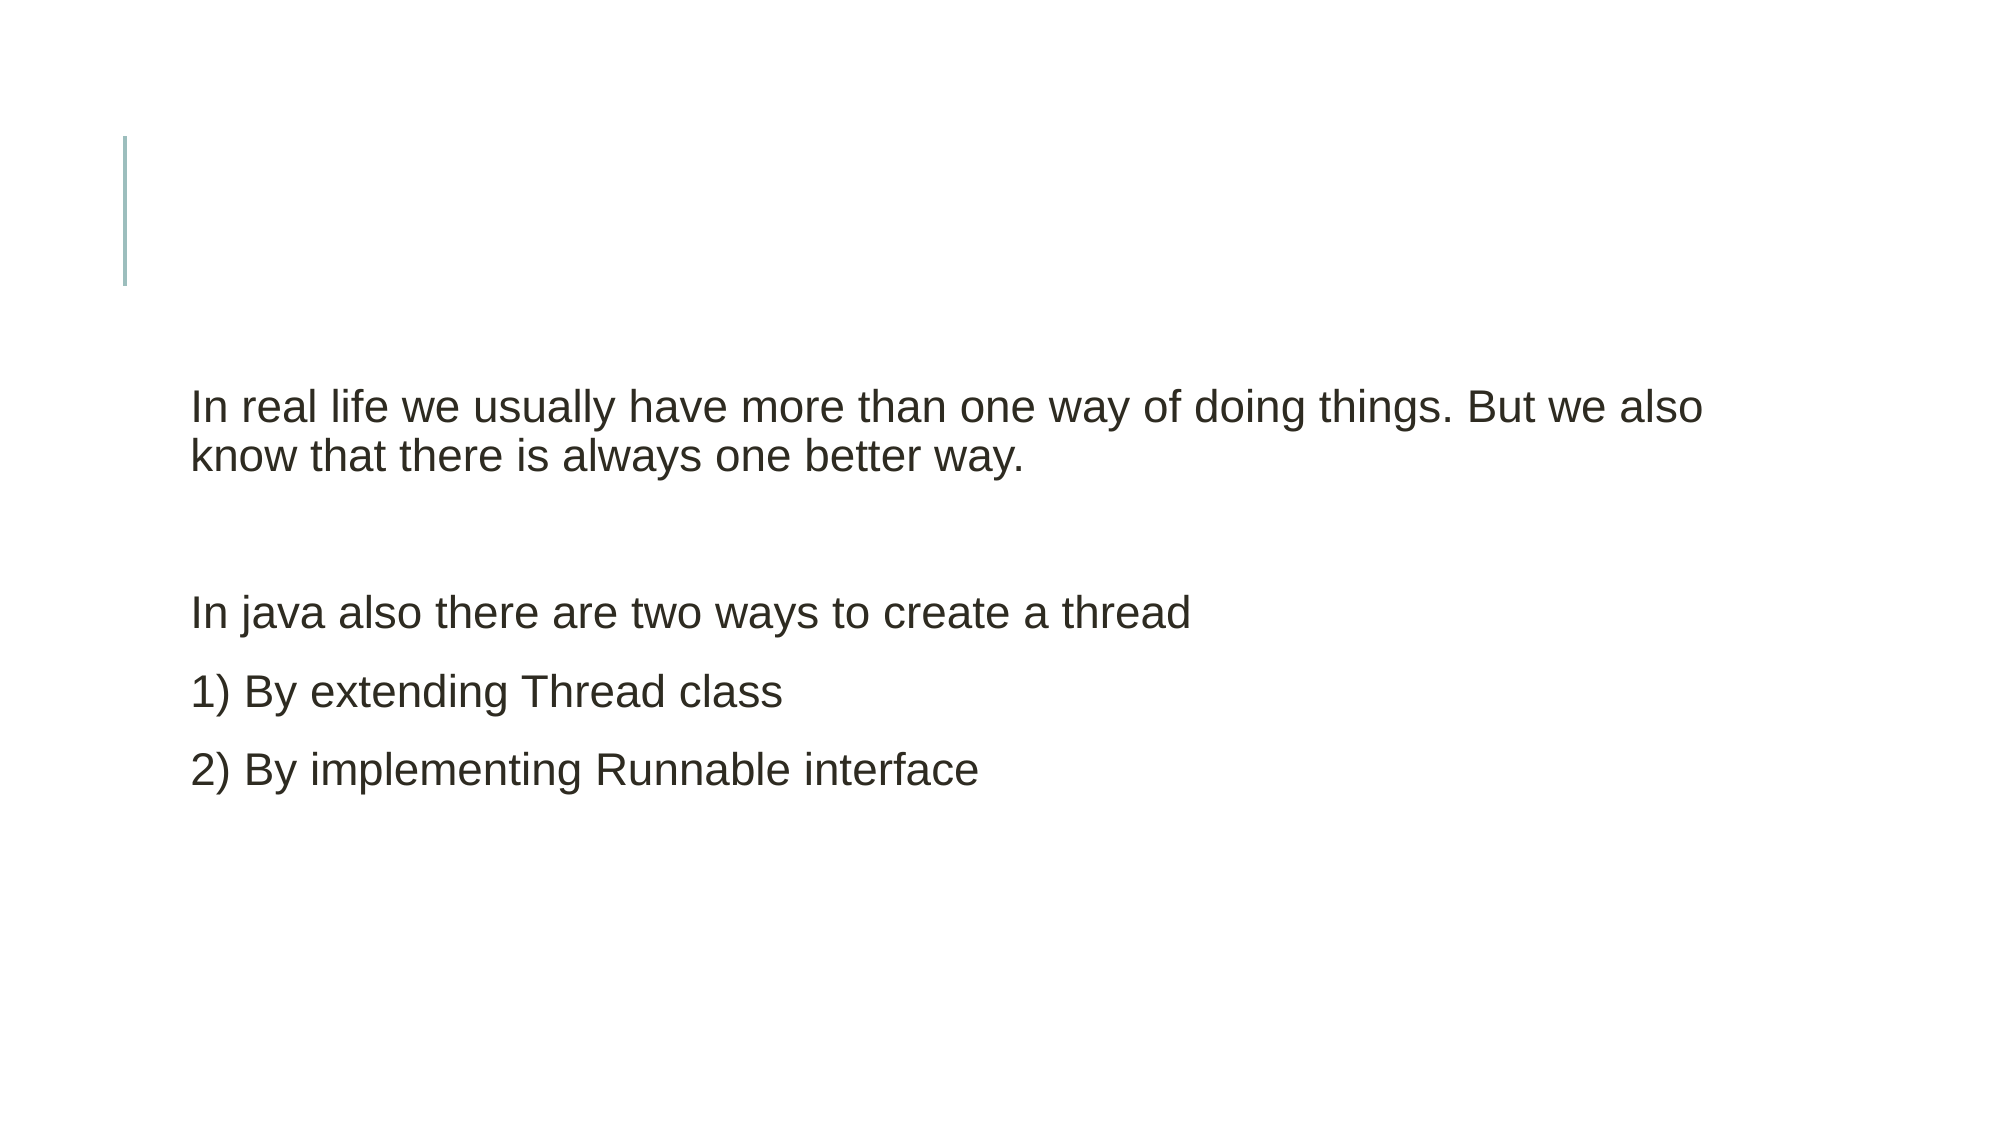

#
In real life we usually have more than one way of doing things. But we also know that there is always one better way.

In java also there are two ways to create a thread
1) By extending Thread class
2) By implementing Runnable interface